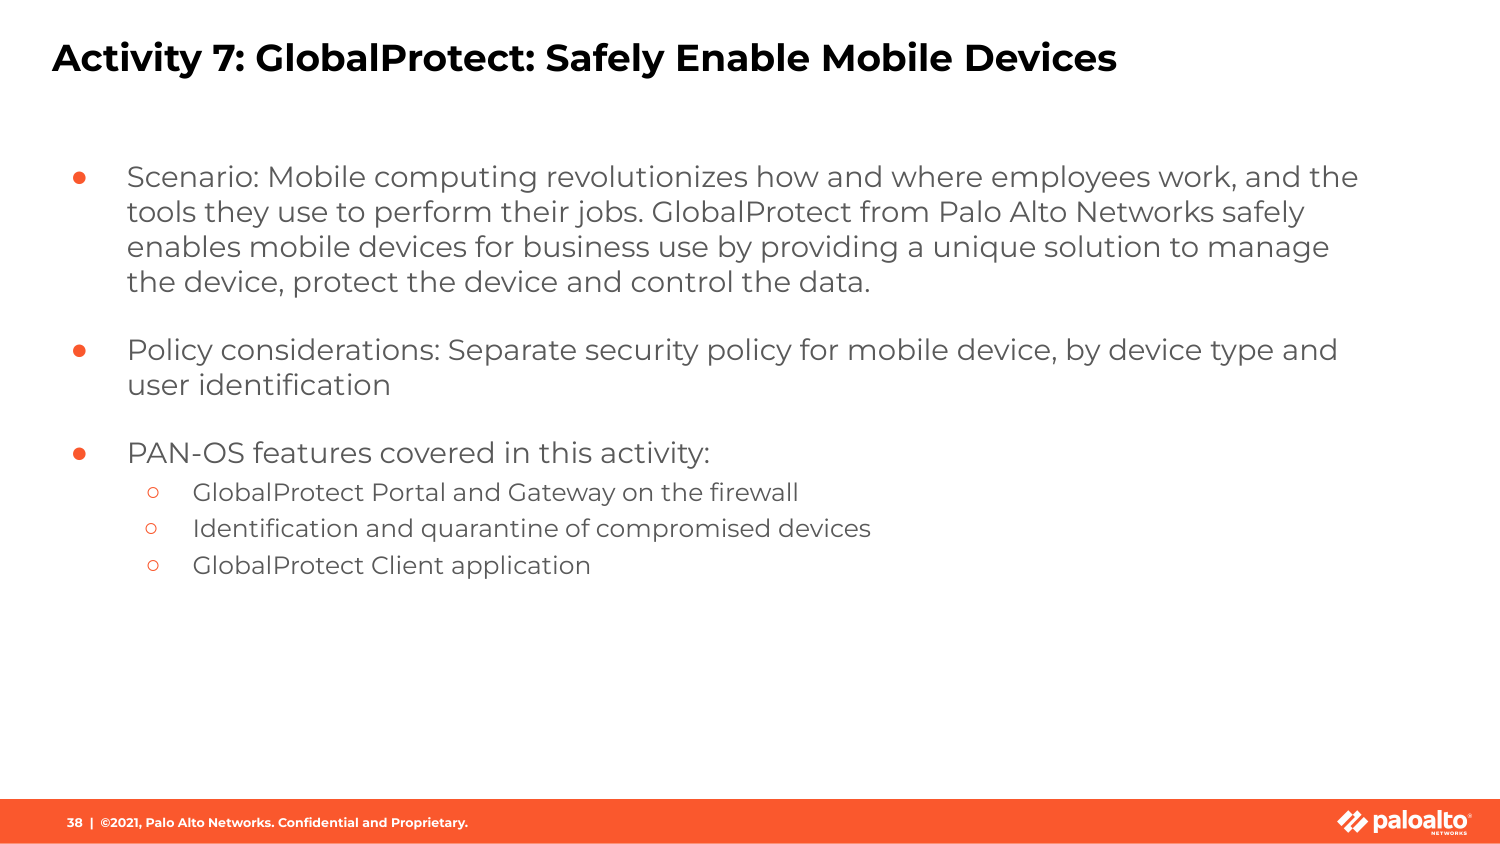

# Activity 7: GlobalProtect: Safely Enable Mobile Devices
Scenario: Mobile computing revolutionizes how and where employees work, and the tools they use to perform their jobs. GlobalProtect from Palo Alto Networks safely enables mobile devices for business use by providing a unique solution to manage the device, protect the device and control the data.
Policy considerations: Separate security policy for mobile device, by device type and user identification
PAN-OS features covered in this activity:
GlobalProtect Portal and Gateway on the firewall
Identification and quarantine of compromised devices
GlobalProtect Client application
38  |  ©2021, Palo Alto Networks. Confidential and Proprietary.